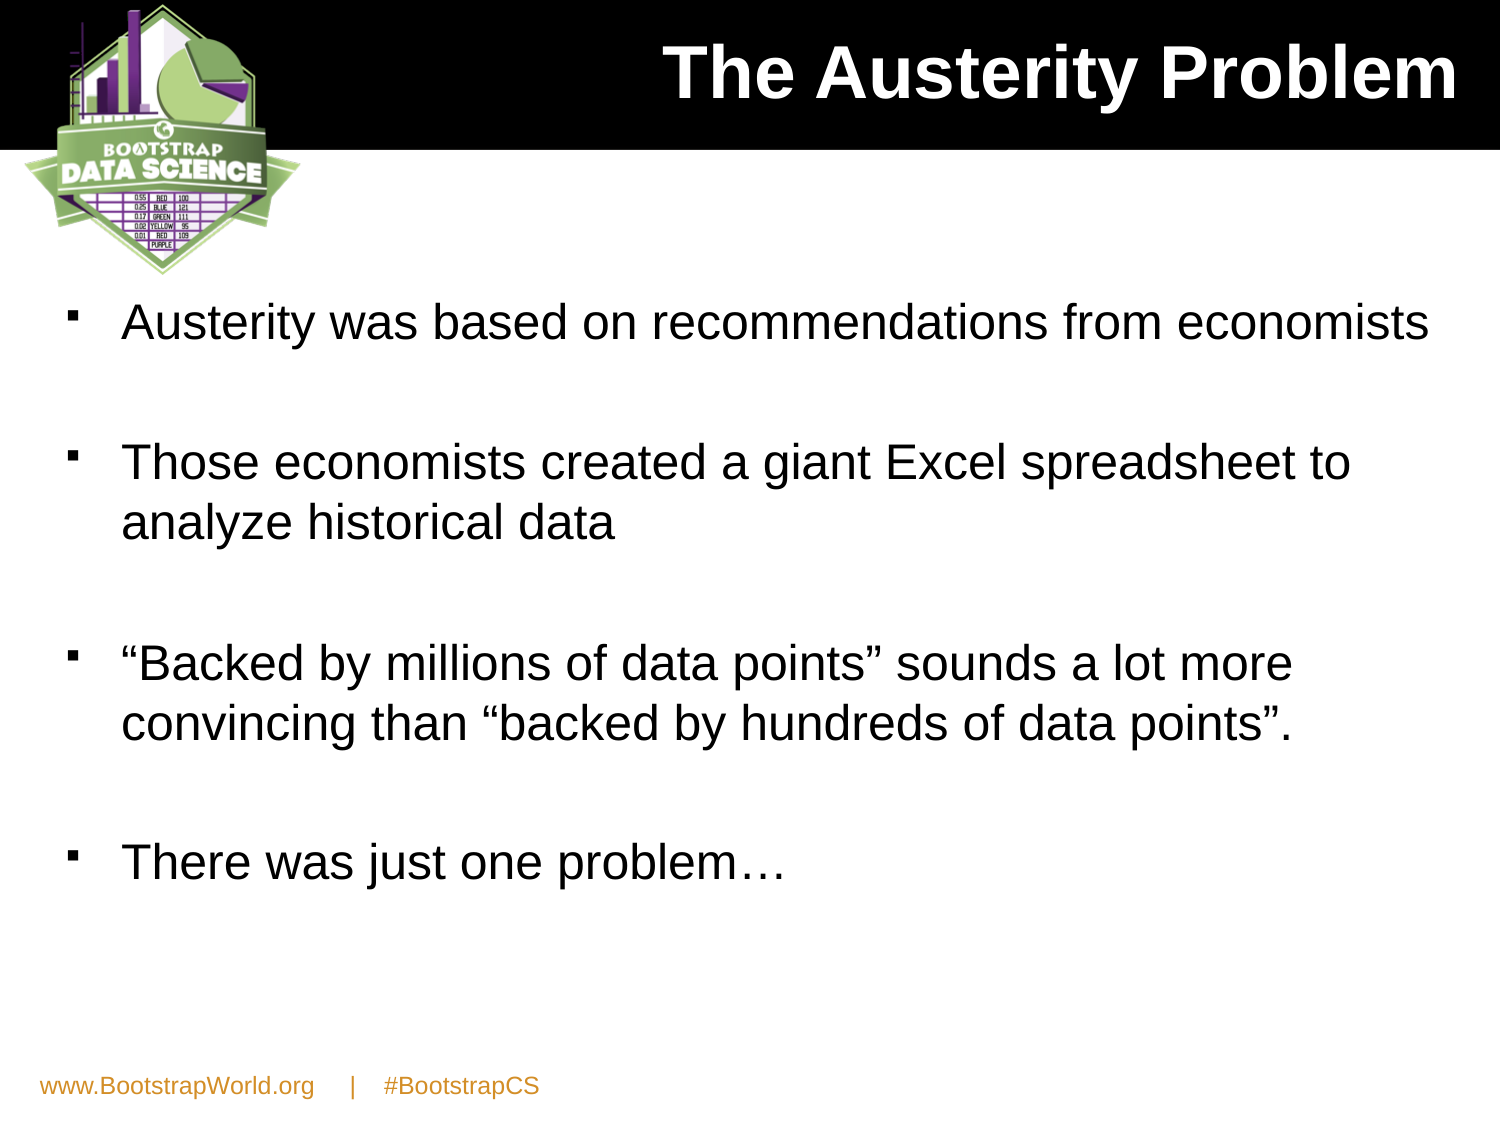

# The Austerity Problem
Austerity was based on recommendations from economists

Those economists created a giant Excel spreadsheet to analyze historical data

“Backed by millions of data points” sounds a lot more convincing than “backed by hundreds of data points”.

There was just one problem…
www.BootstrapWorld.org     |    #BootstrapCS